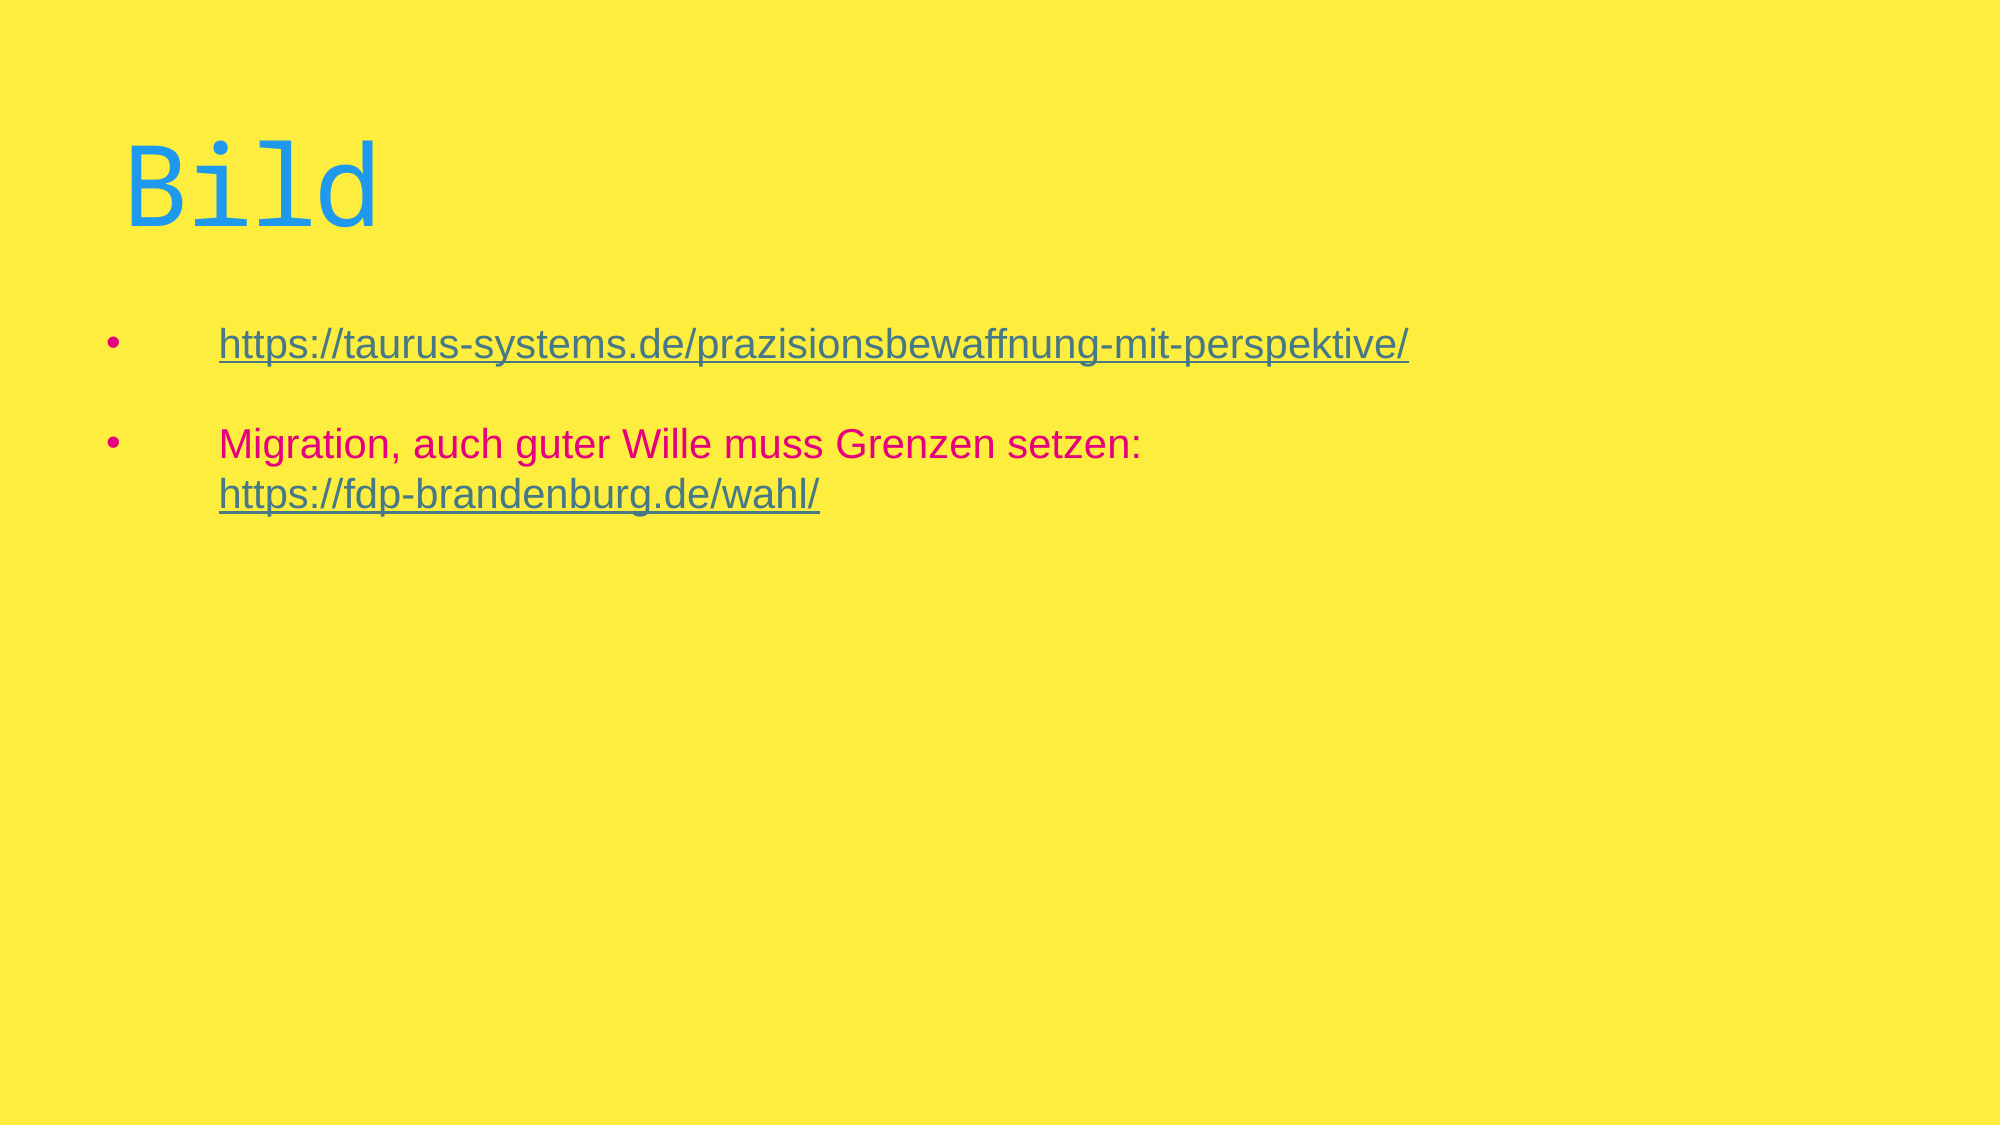

Bild
https://taurus-systems.de/prazisionsbewaffnung-mit-perspektive/

Migration, auch guter Wille muss Grenzen setzen: https://fdp-brandenburg.de/wahl/